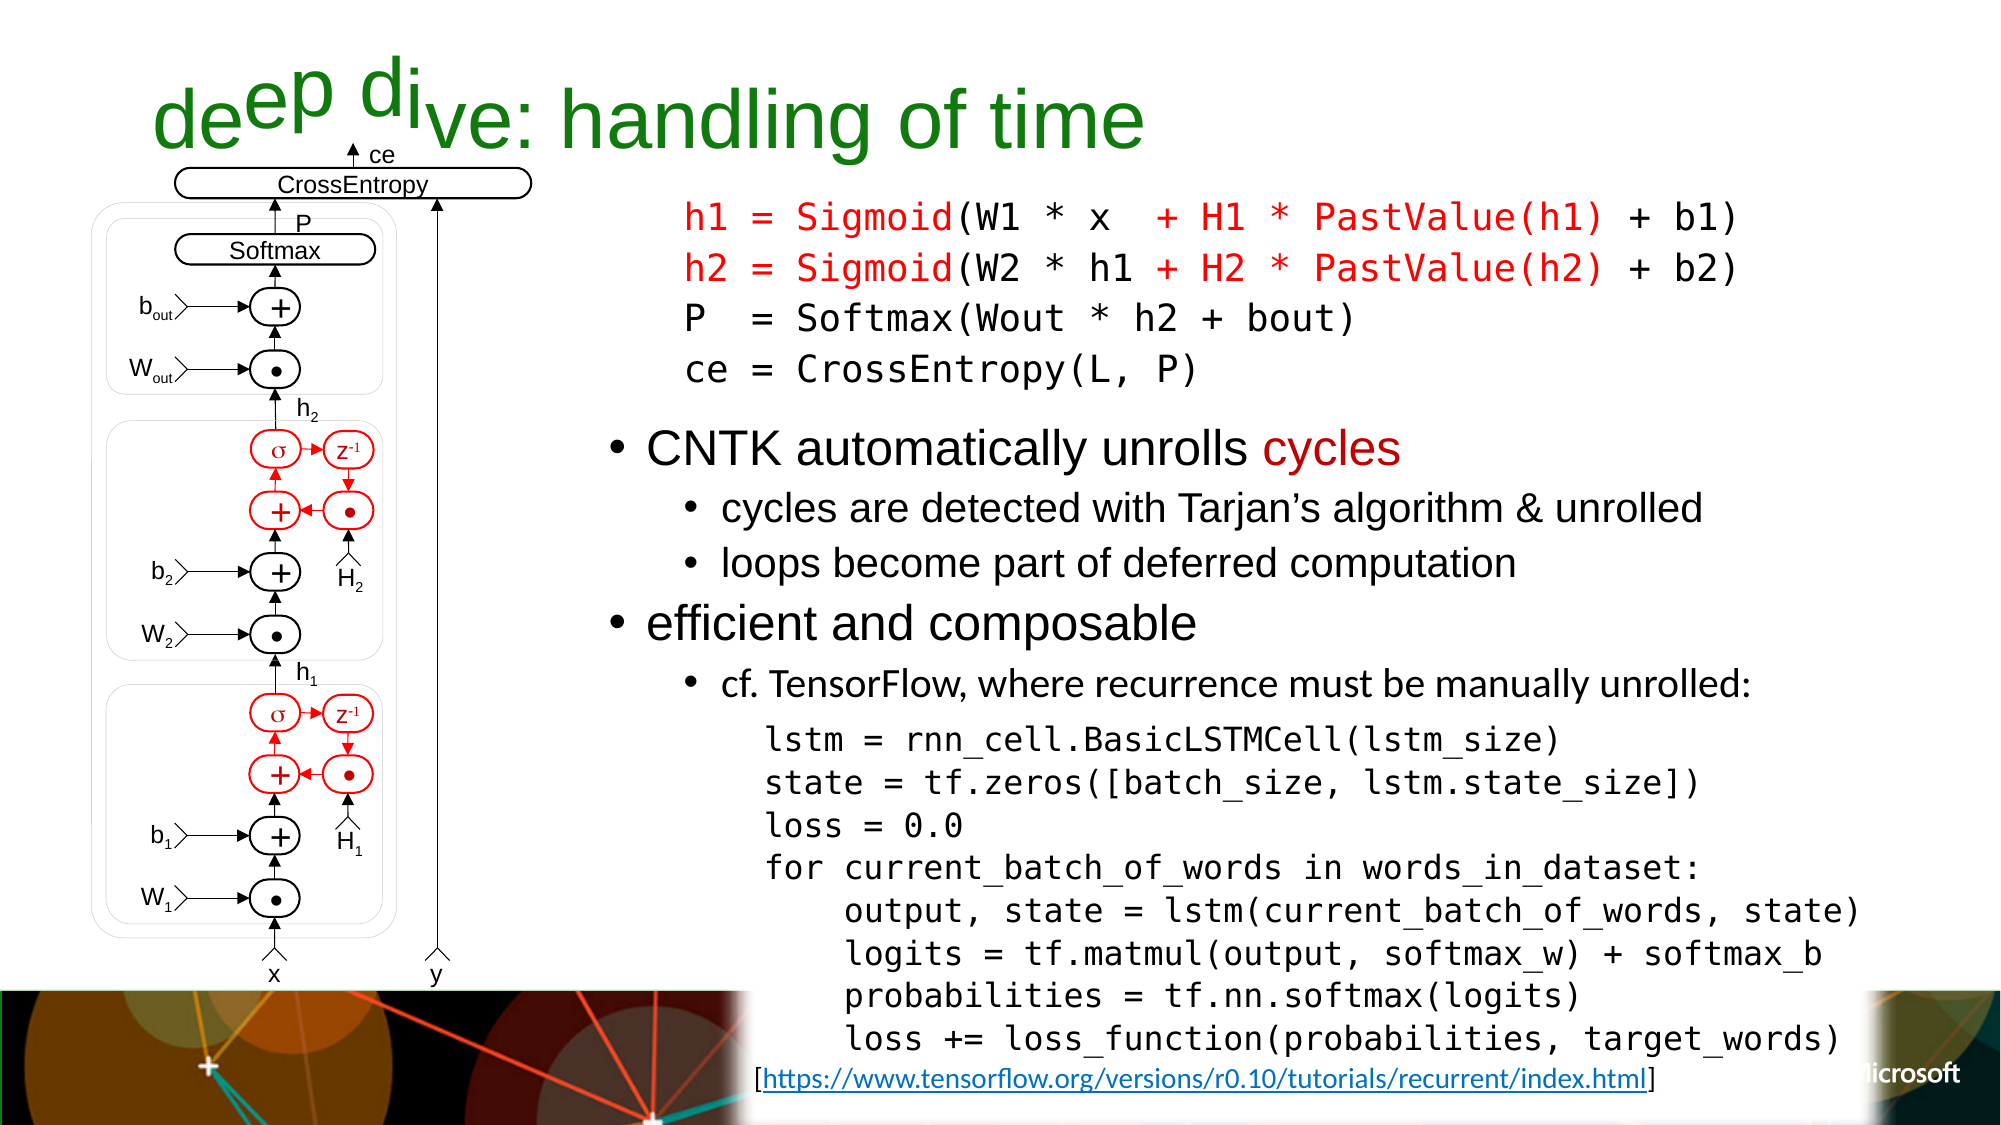

p d
ep di
# deep dive: handling of time
ce
CrossEntropy
h1 = Sigmoid(W1 * x  + H1 * PastValue(h1) + b1)
h2 = Sigmoid(W2 * h1 + H2 * PastValue(h2) + b2)
P  = Softmax(Wout * h2 + bout)
ce = CrossEntropy(L, P)
CNTK automatically unrolls cycles
cycles are detected with Tarjan’s algorithm & unrolled
loops become part of deferred computation
efficient and composable
cf. TensorFlow, where recurrence must be manually unrolled:
    lstm = rnn_cell.BasicLSTMCell(lstm_size)
    state = tf.zeros([batch_size, lstm.state_size])
    loss = 0.0
    for current_batch_of_words in words_in_dataset:
        output, state = lstm(current_batch_of_words, state)
        logits = tf.matmul(output, softmax_w) + softmax_b
        probabilities = tf.nn.softmax(logits)
        loss += loss_function(probabilities, target_words)
    [https://www.tensorflow.org/versions/r0.10/tutorials/recurrent/index.html]

P

Softmax
bout
+
Wout
•
h2

σ
z−1
+
•
b2
+
 H2
W2
•
h1

σ
z−1
+
•
b1
+
 H1

W1
•
x
y